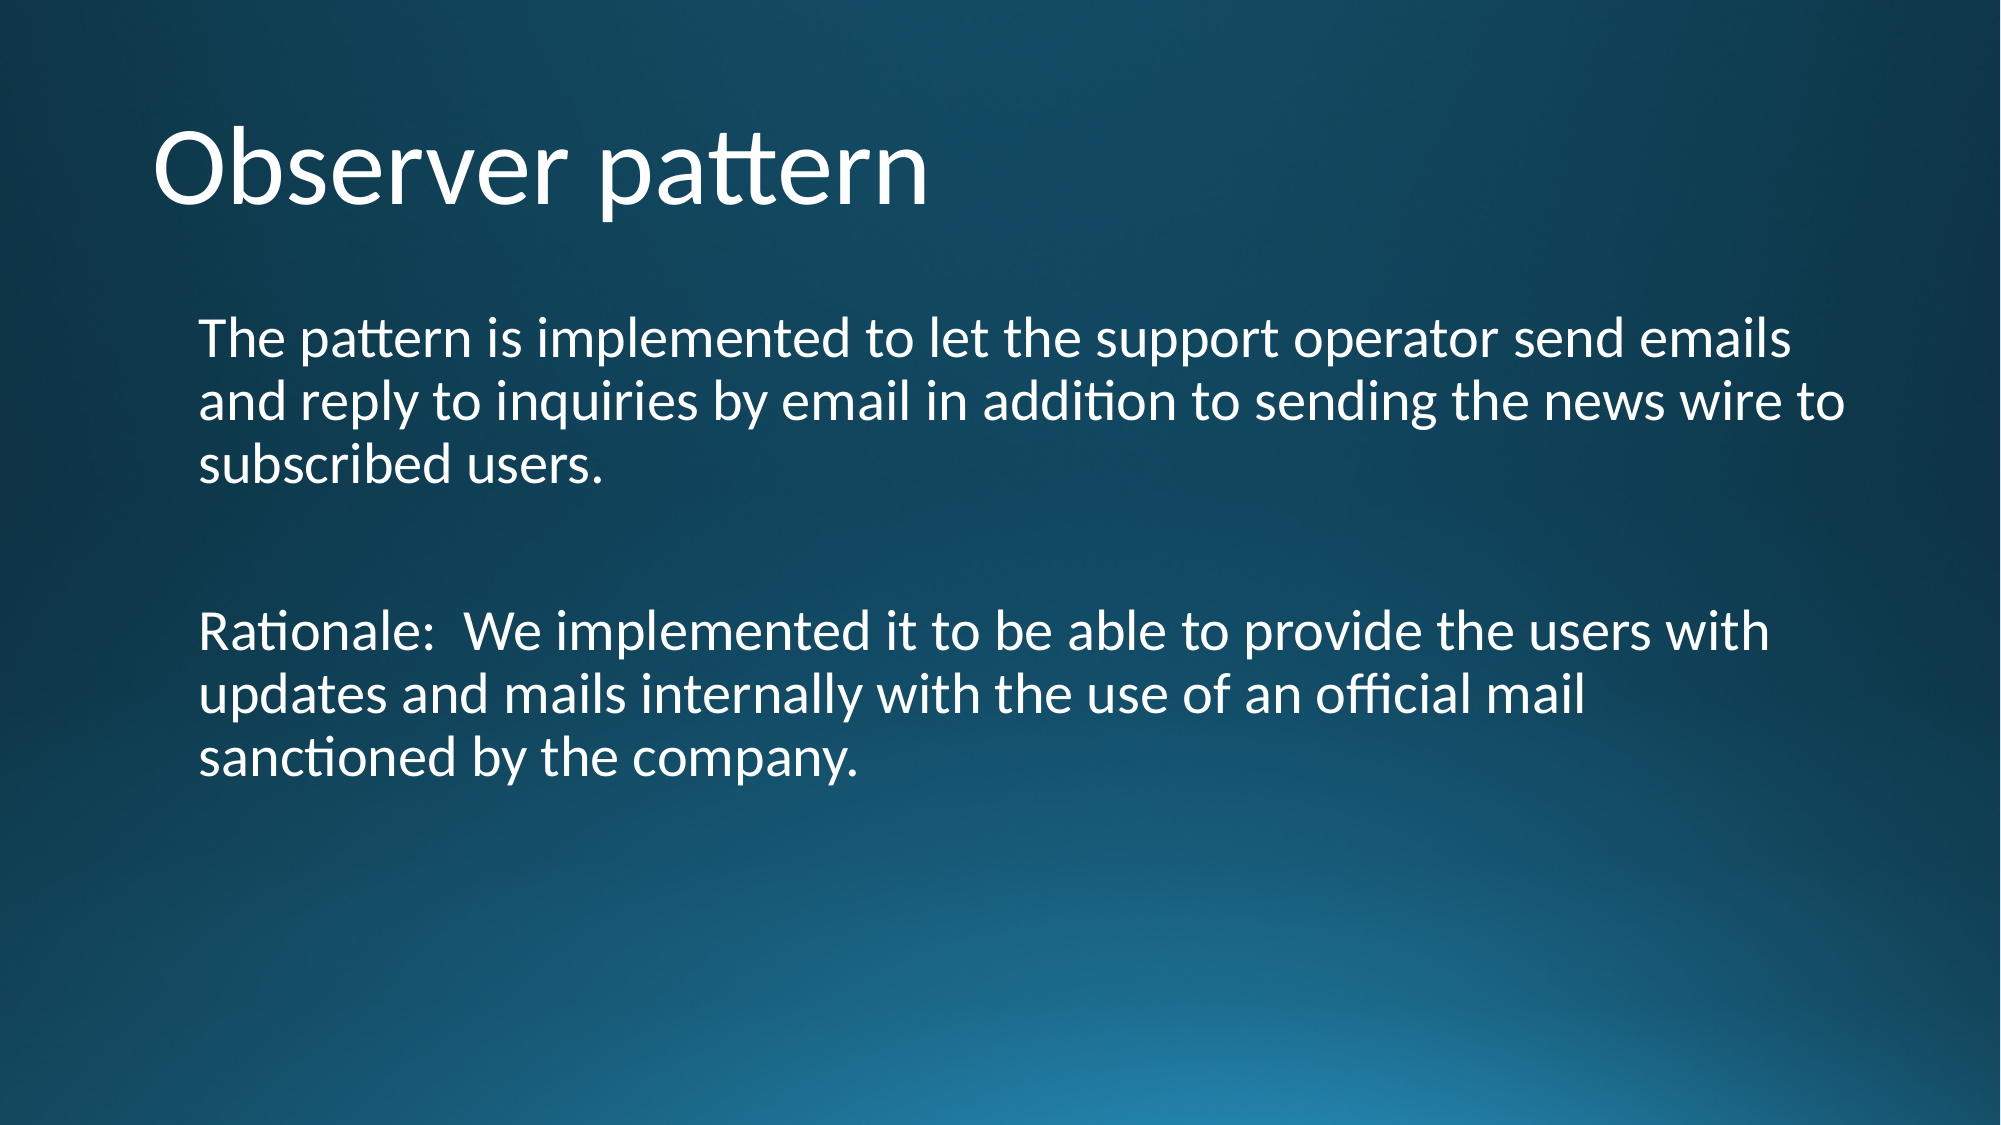

# Observer pattern
The pattern is implemented to let the support operator send emails and reply to inquiries by email in addition to sending the news wire to subscribed users.

Rationale:  We implemented it to be able to provide the users with updates and mails internally with the use of an official mail sanctioned by the company.